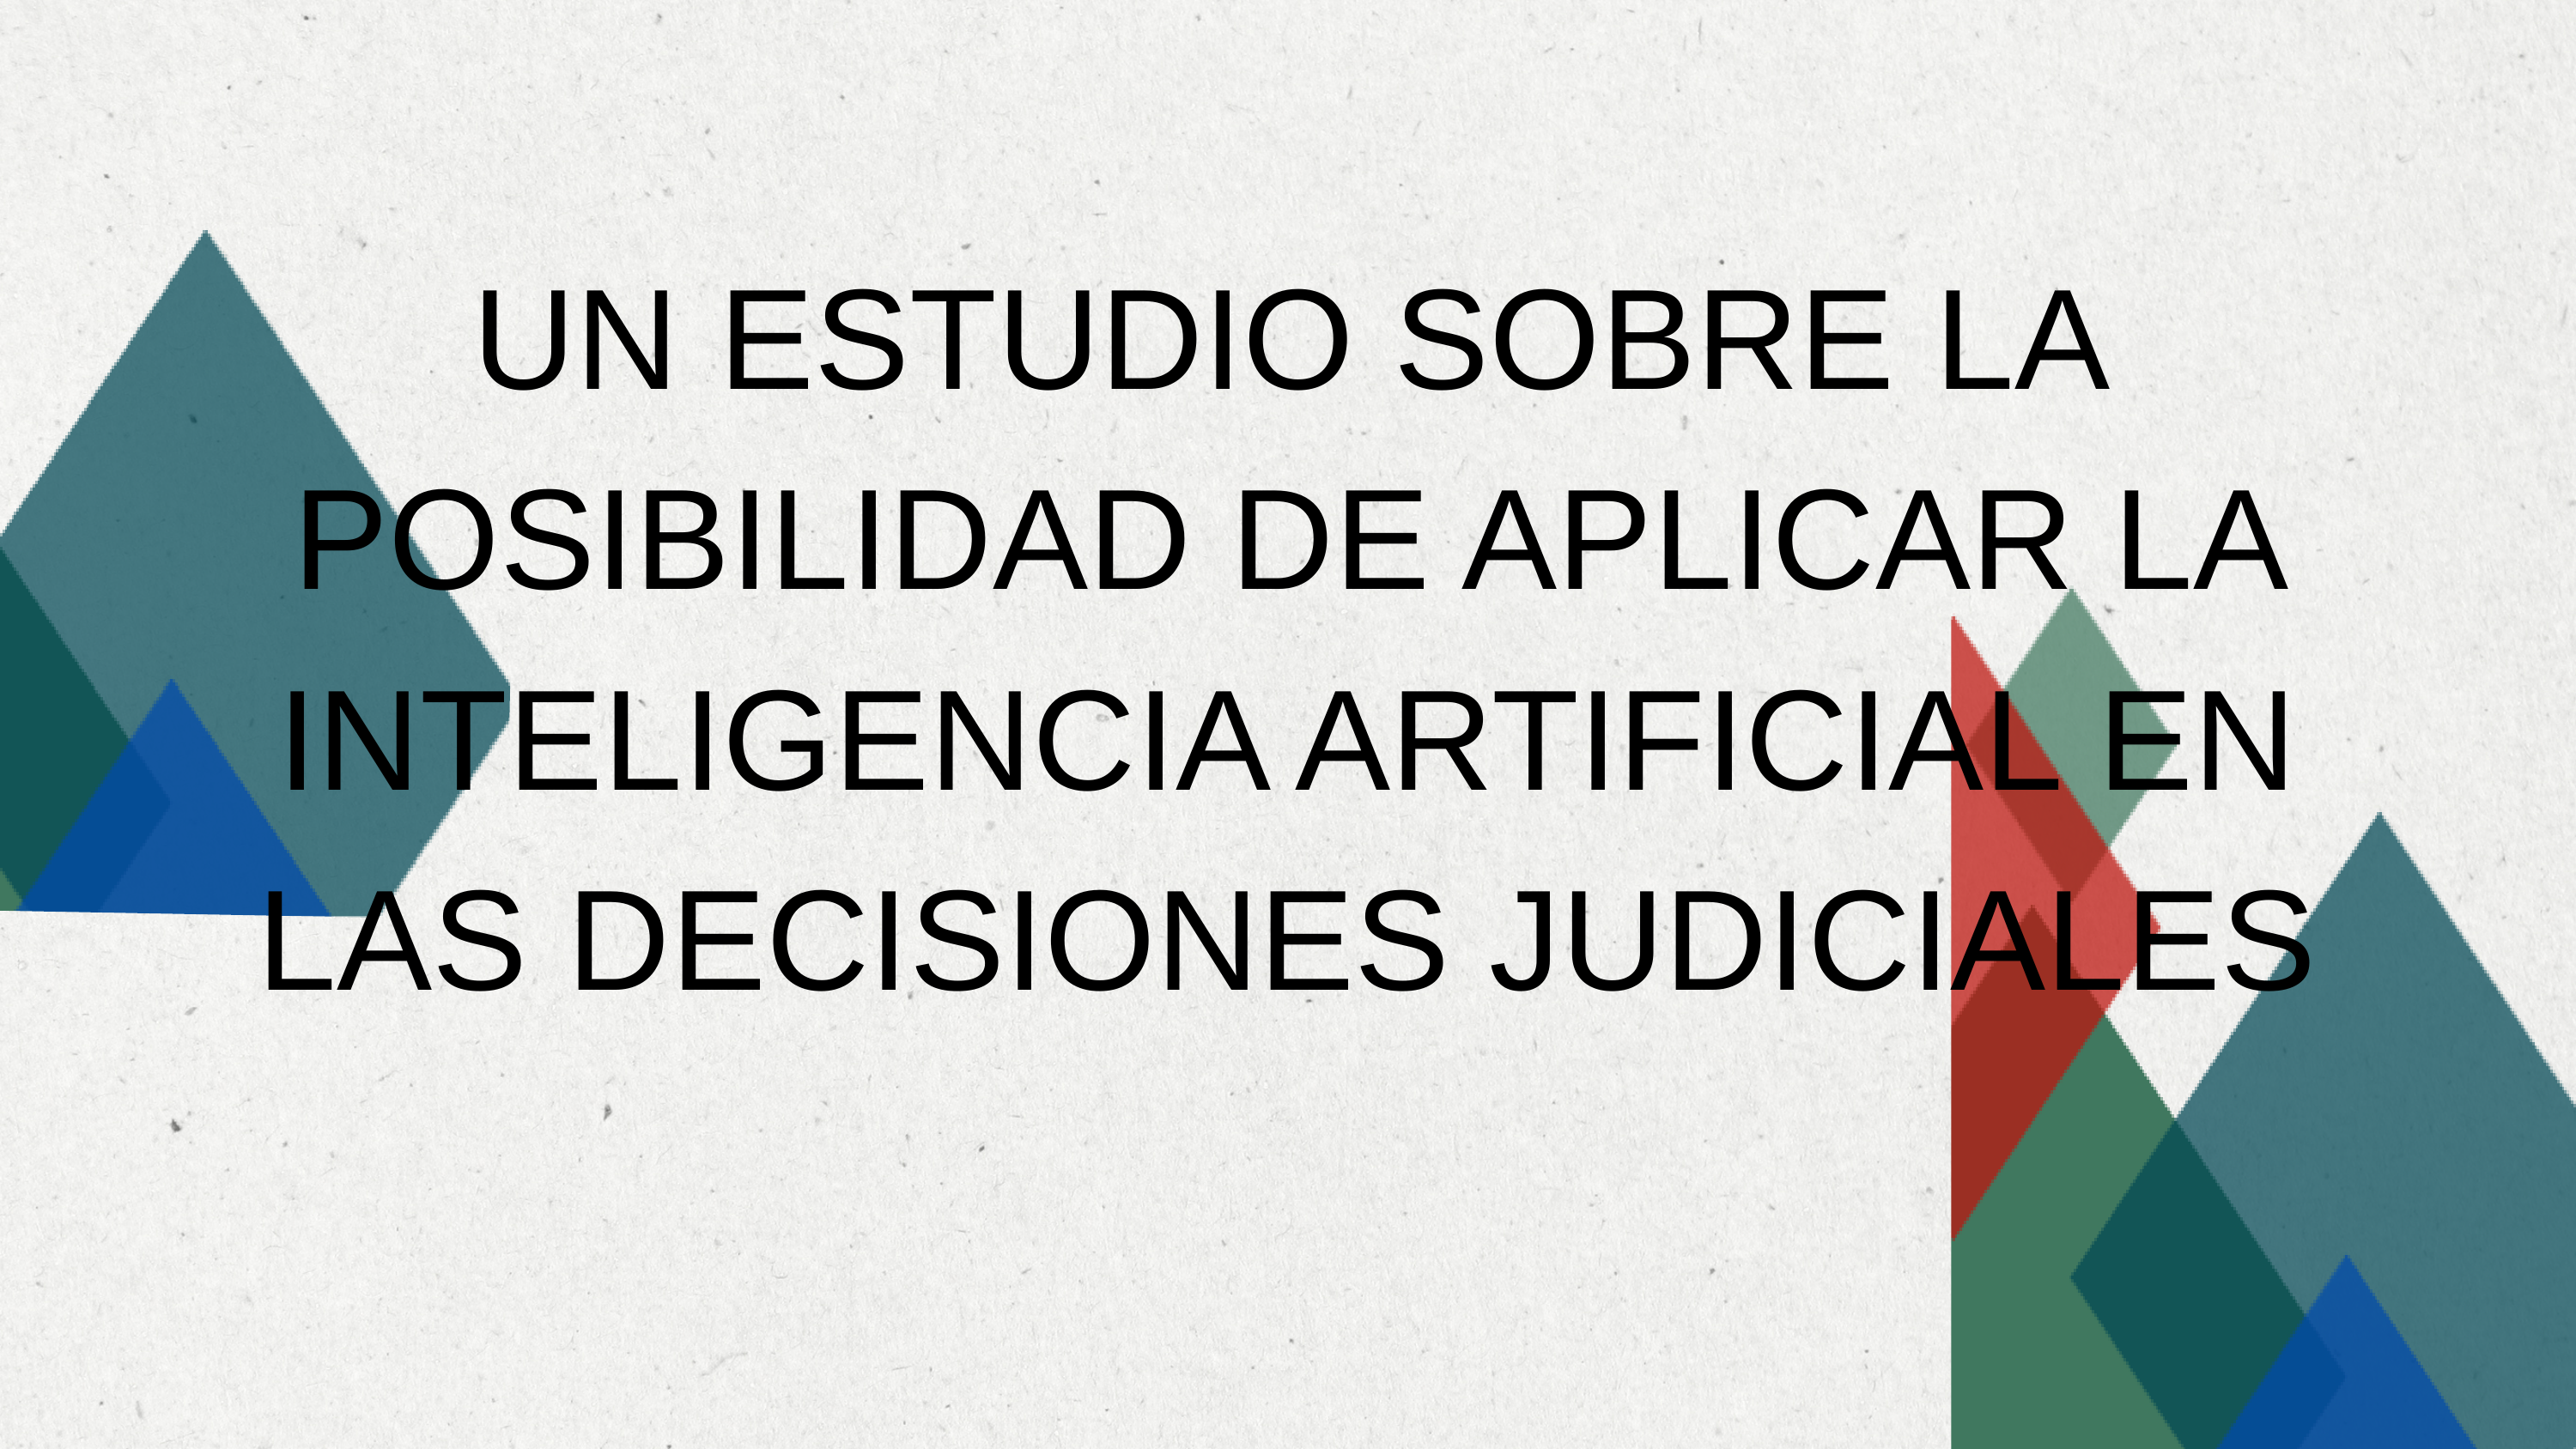

UN ESTUDIO SOBRE LA POSIBILIDAD DE APLICAR LA INTELIGENCIA ARTIFICIAL EN LAS DECISIONES JUDICIALES